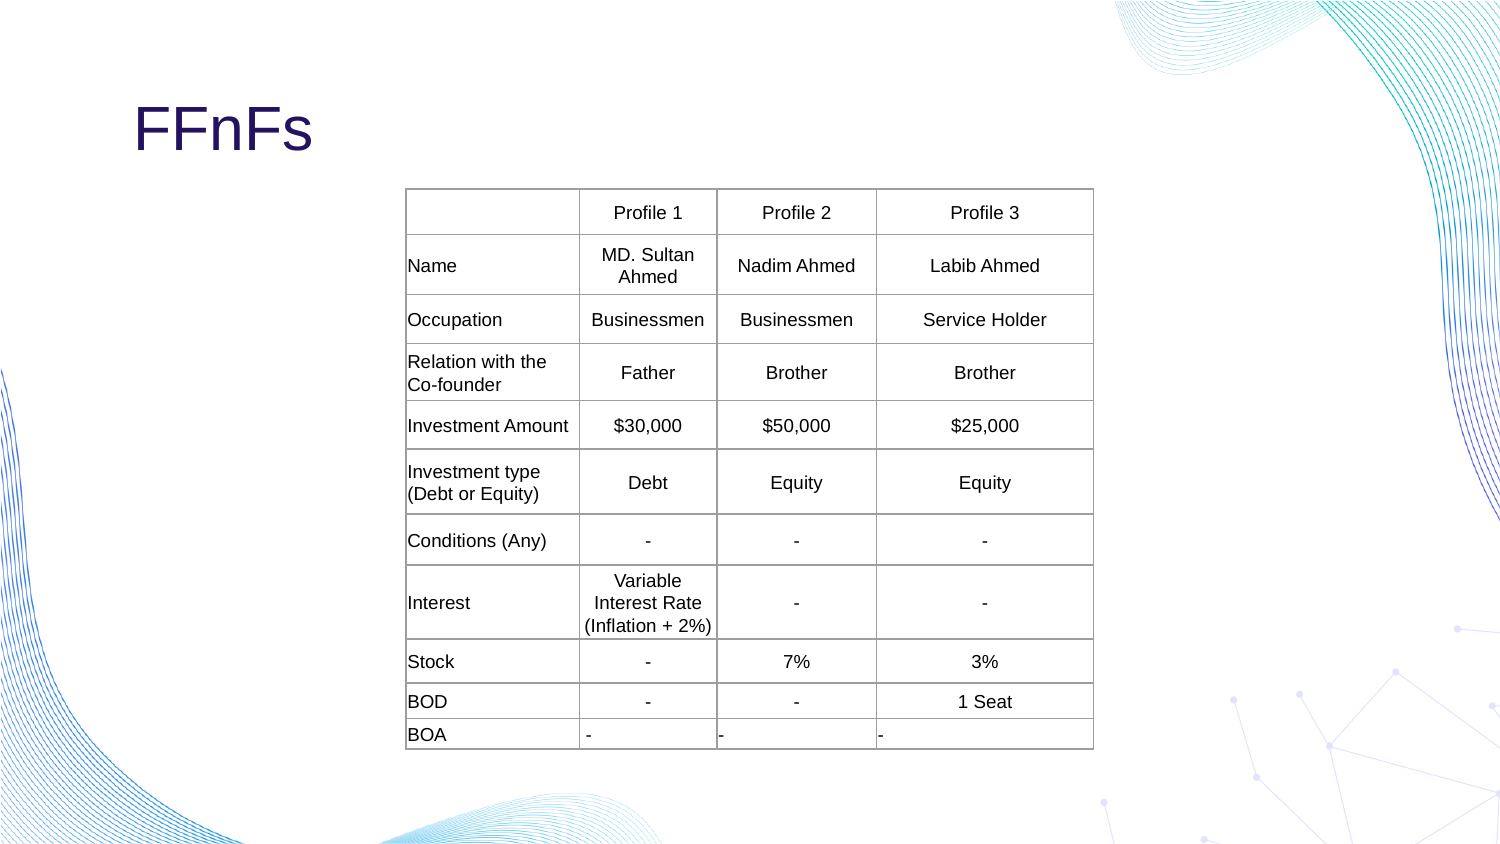

# FFnFs
|  | Profile 1 | Profile 2 | Profile 3 |
| --- | --- | --- | --- |
| Name | MD. Sultan Ahmed | Nadim Ahmed | Labib Ahmed |
| Occupation | Businessmen | Businessmen | Service Holder |
| Relation with the Co-founder | Father | Brother | Brother |
| Investment Amount | $30,000 | $50,000 | $25,000 |
| Investment type (Debt or Equity) | Debt | Equity | Equity |
| Conditions (Any) | - | - | - |
| Interest | Variable Interest Rate (Inflation + 2%) | - | - |
| Stock | - | 7% | 3% |
| BOD | - | - | 1 Seat |
| BOA | - | - | - |